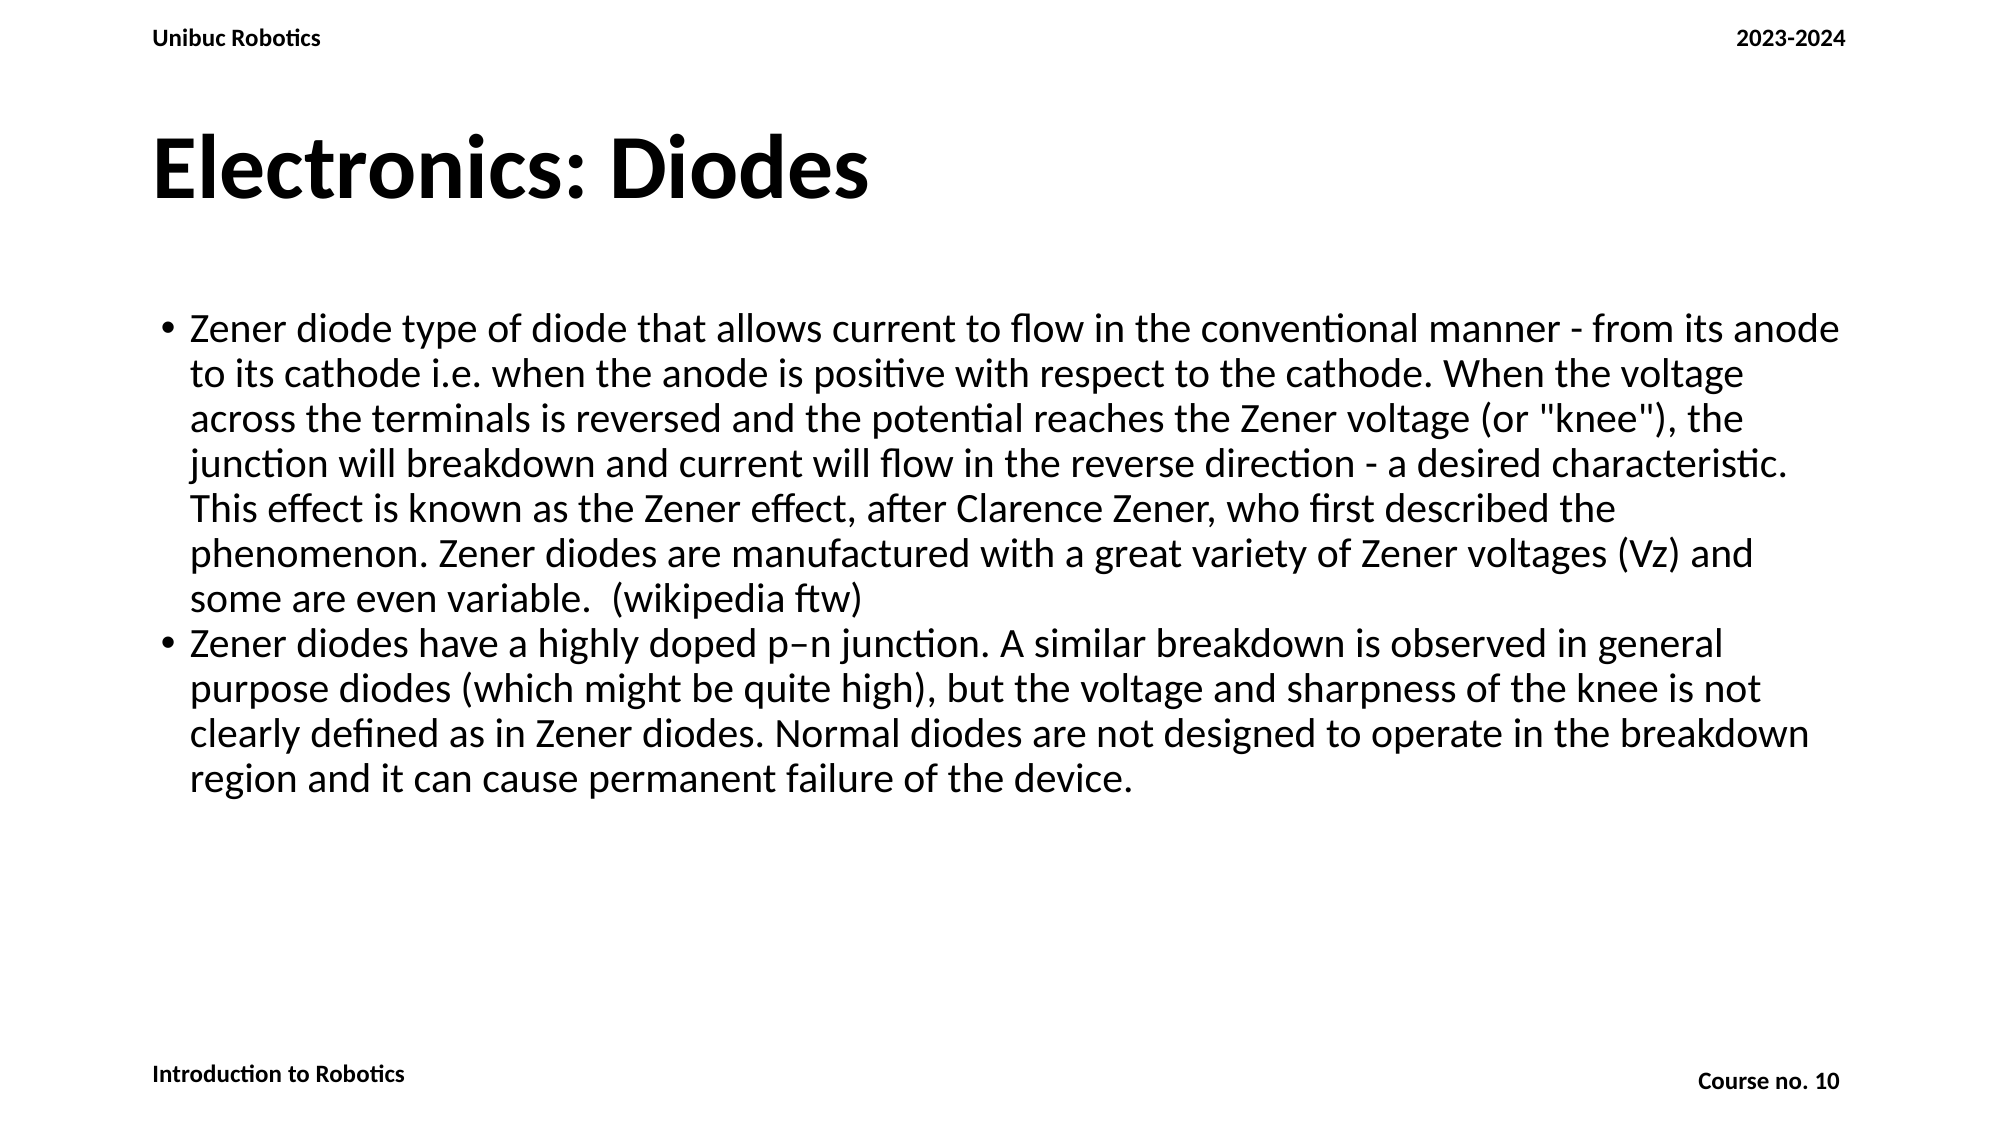

# Electronics: Diodes
Zener diode type of diode that allows current to flow in the conventional manner - from its anode to its cathode i.e. when the anode is positive with respect to the cathode. When the voltage across the terminals is reversed and the potential reaches the Zener voltage (or "knee"), the junction will breakdown and current will flow in the reverse direction - a desired characteristic. This effect is known as the Zener effect, after Clarence Zener, who first described the phenomenon. Zener diodes are manufactured with a great variety of Zener voltages (Vz) and some are even variable.  (wikipedia ftw)
Zener diodes have a highly doped p–n junction. A similar breakdown is observed in general purpose diodes (which might be quite high), but the voltage and sharpness of the knee is not clearly defined as in Zener diodes. Normal diodes are not designed to operate in the breakdown region and it can cause permanent failure of the device.